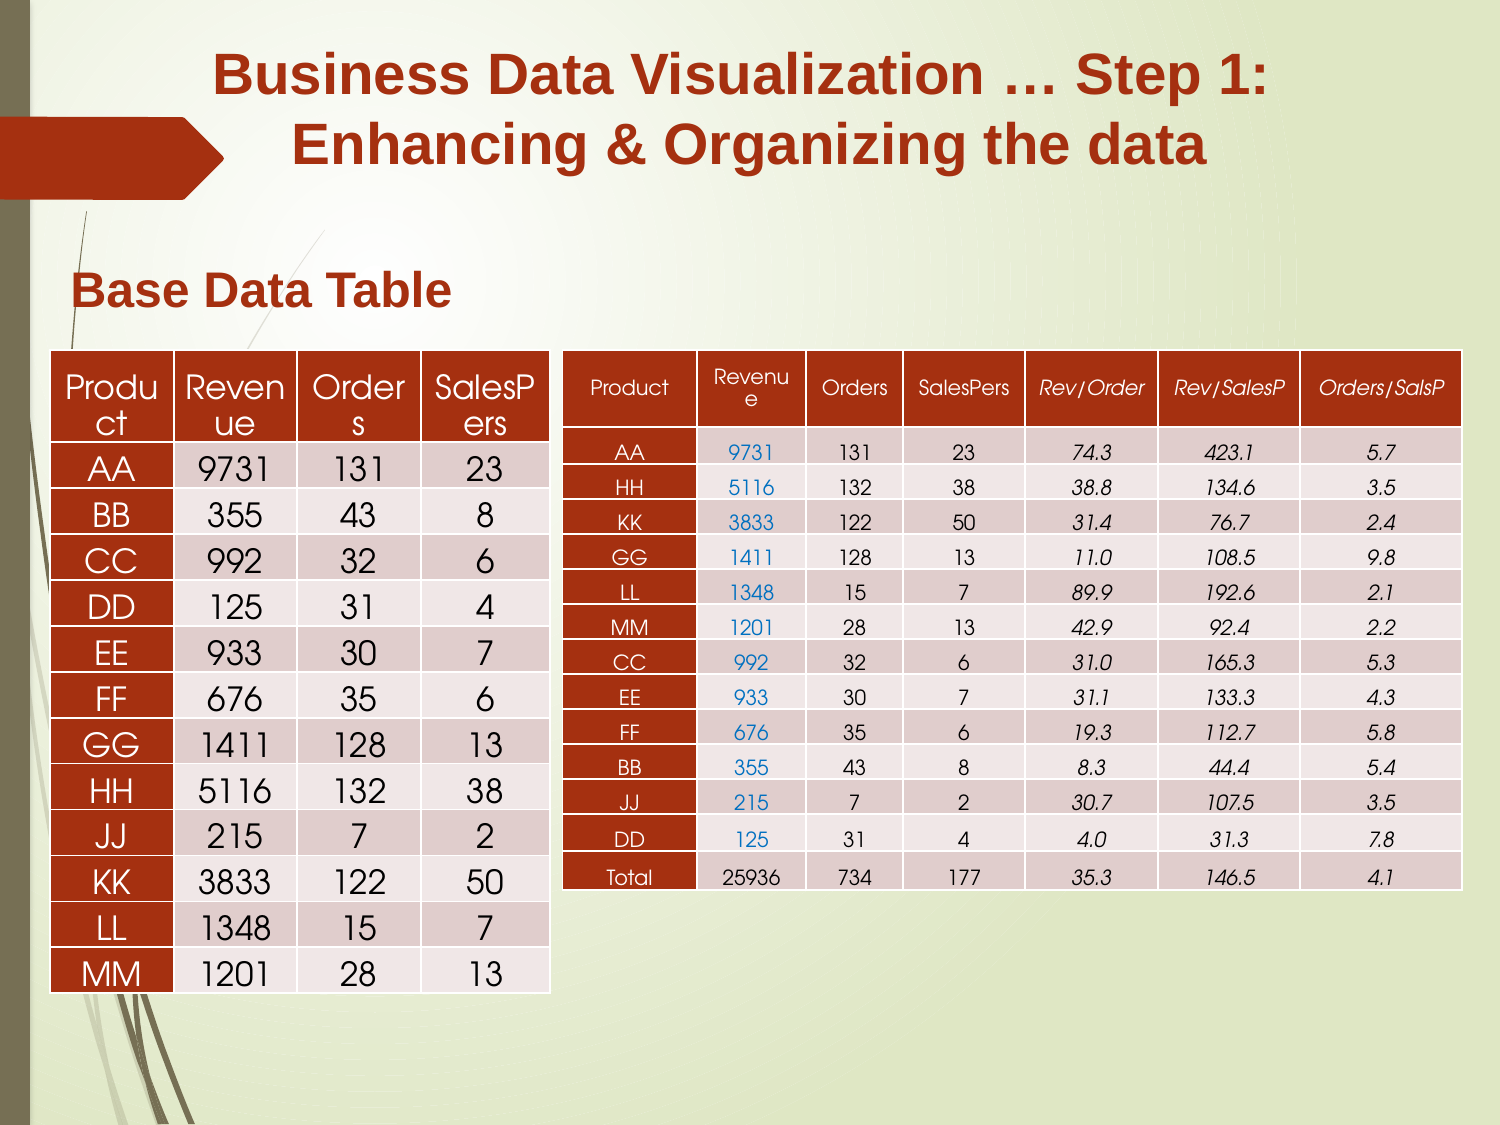

Business Data Visualization … Step 1:
Enhancing & Organizing the data
Base Data Table
| Product | Revenue | Orders | SalesPers |
| --- | --- | --- | --- |
| AA | 9731 | 131 | 23 |
| BB | 355 | 43 | 8 |
| CC | 992 | 32 | 6 |
| DD | 125 | 31 | 4 |
| EE | 933 | 30 | 7 |
| FF | 676 | 35 | 6 |
| GG | 1411 | 128 | 13 |
| HH | 5116 | 132 | 38 |
| JJ | 215 | 7 | 2 |
| KK | 3833 | 122 | 50 |
| LL | 1348 | 15 | 7 |
| MM | 1201 | 28 | 13 |
| Product | Revenue | Orders | SalesPers | Rev/Order | Rev/SalesP | Orders/SalsP |
| --- | --- | --- | --- | --- | --- | --- |
| AA | 9731 | 131 | 23 | 74.3 | 423.1 | 5.7 |
| HH | 5116 | 132 | 38 | 38.8 | 134.6 | 3.5 |
| KK | 3833 | 122 | 50 | 31.4 | 76.7 | 2.4 |
| GG | 1411 | 128 | 13 | 11.0 | 108.5 | 9.8 |
| LL | 1348 | 15 | 7 | 89.9 | 192.6 | 2.1 |
| MM | 1201 | 28 | 13 | 42.9 | 92.4 | 2.2 |
| CC | 992 | 32 | 6 | 31.0 | 165.3 | 5.3 |
| EE | 933 | 30 | 7 | 31.1 | 133.3 | 4.3 |
| FF | 676 | 35 | 6 | 19.3 | 112.7 | 5.8 |
| BB | 355 | 43 | 8 | 8.3 | 44.4 | 5.4 |
| JJ | 215 | 7 | 2 | 30.7 | 107.5 | 3.5 |
| DD | 125 | 31 | 4 | 4.0 | 31.3 | 7.8 |
| Total | 25936 | 734 | 177 | 35.3 | 146.5 | 4.1 |